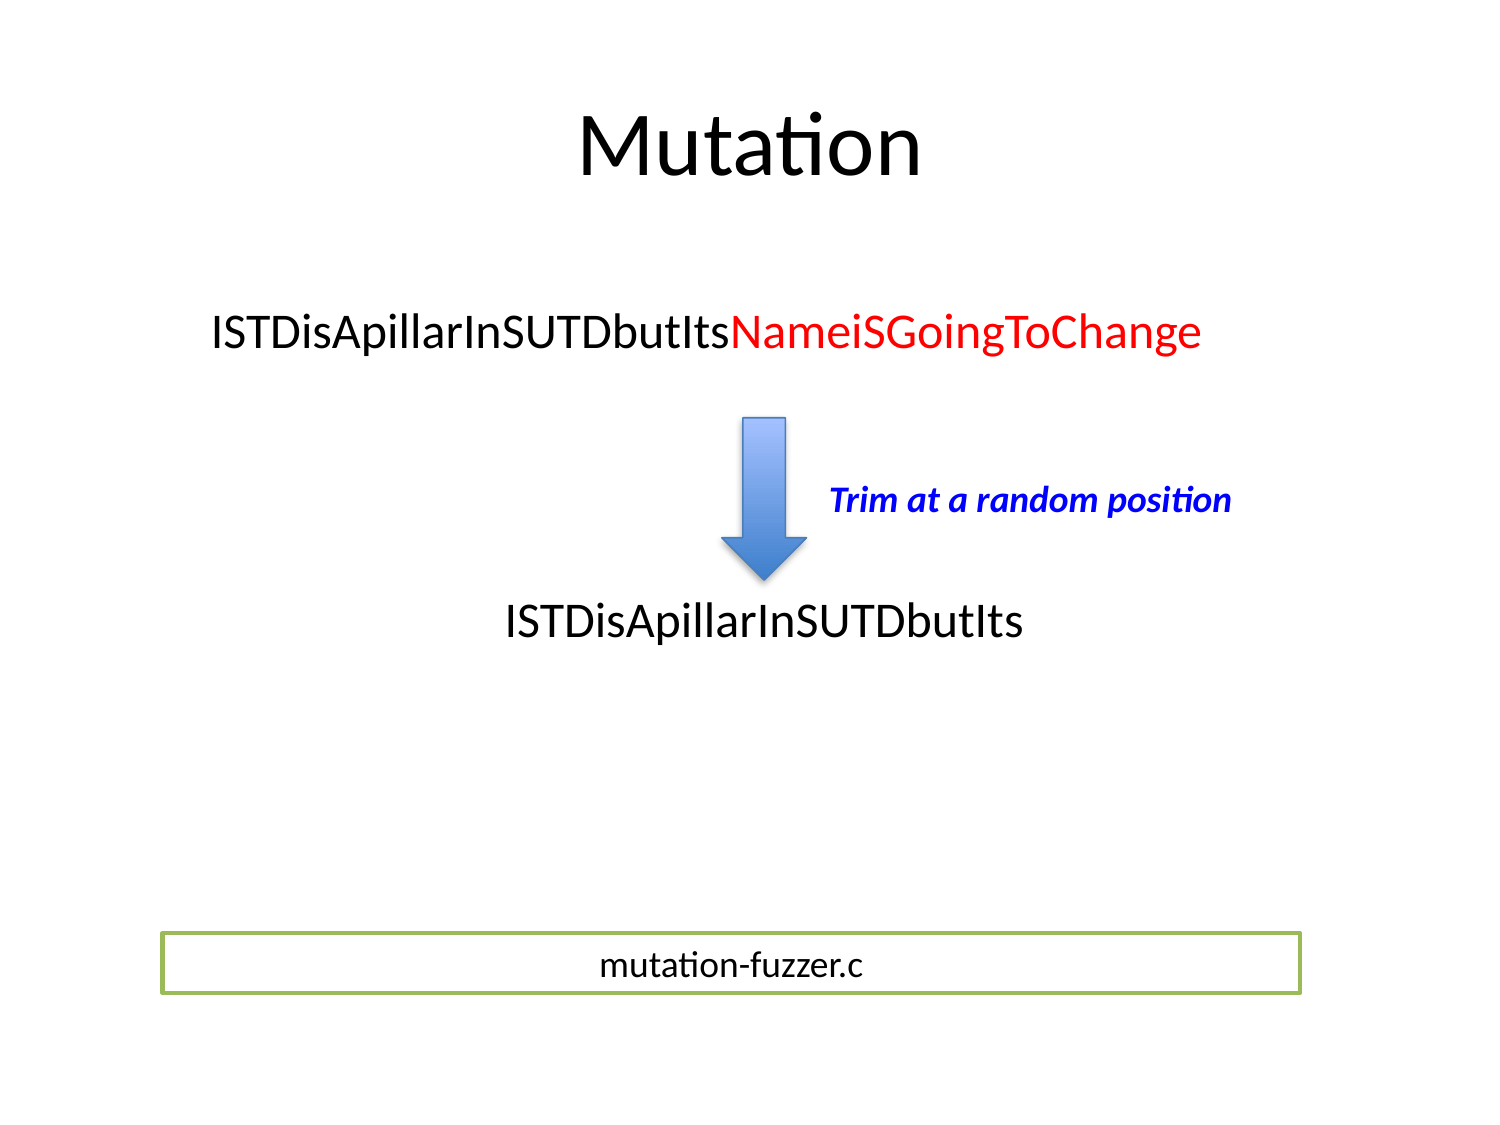

# Mutation
ISTDisApillarInSUTDbutItsNameiSGoingToChange

Trim at a random position
ISTDisApillarInSUTDbutIts
mutation-fuzzer.c